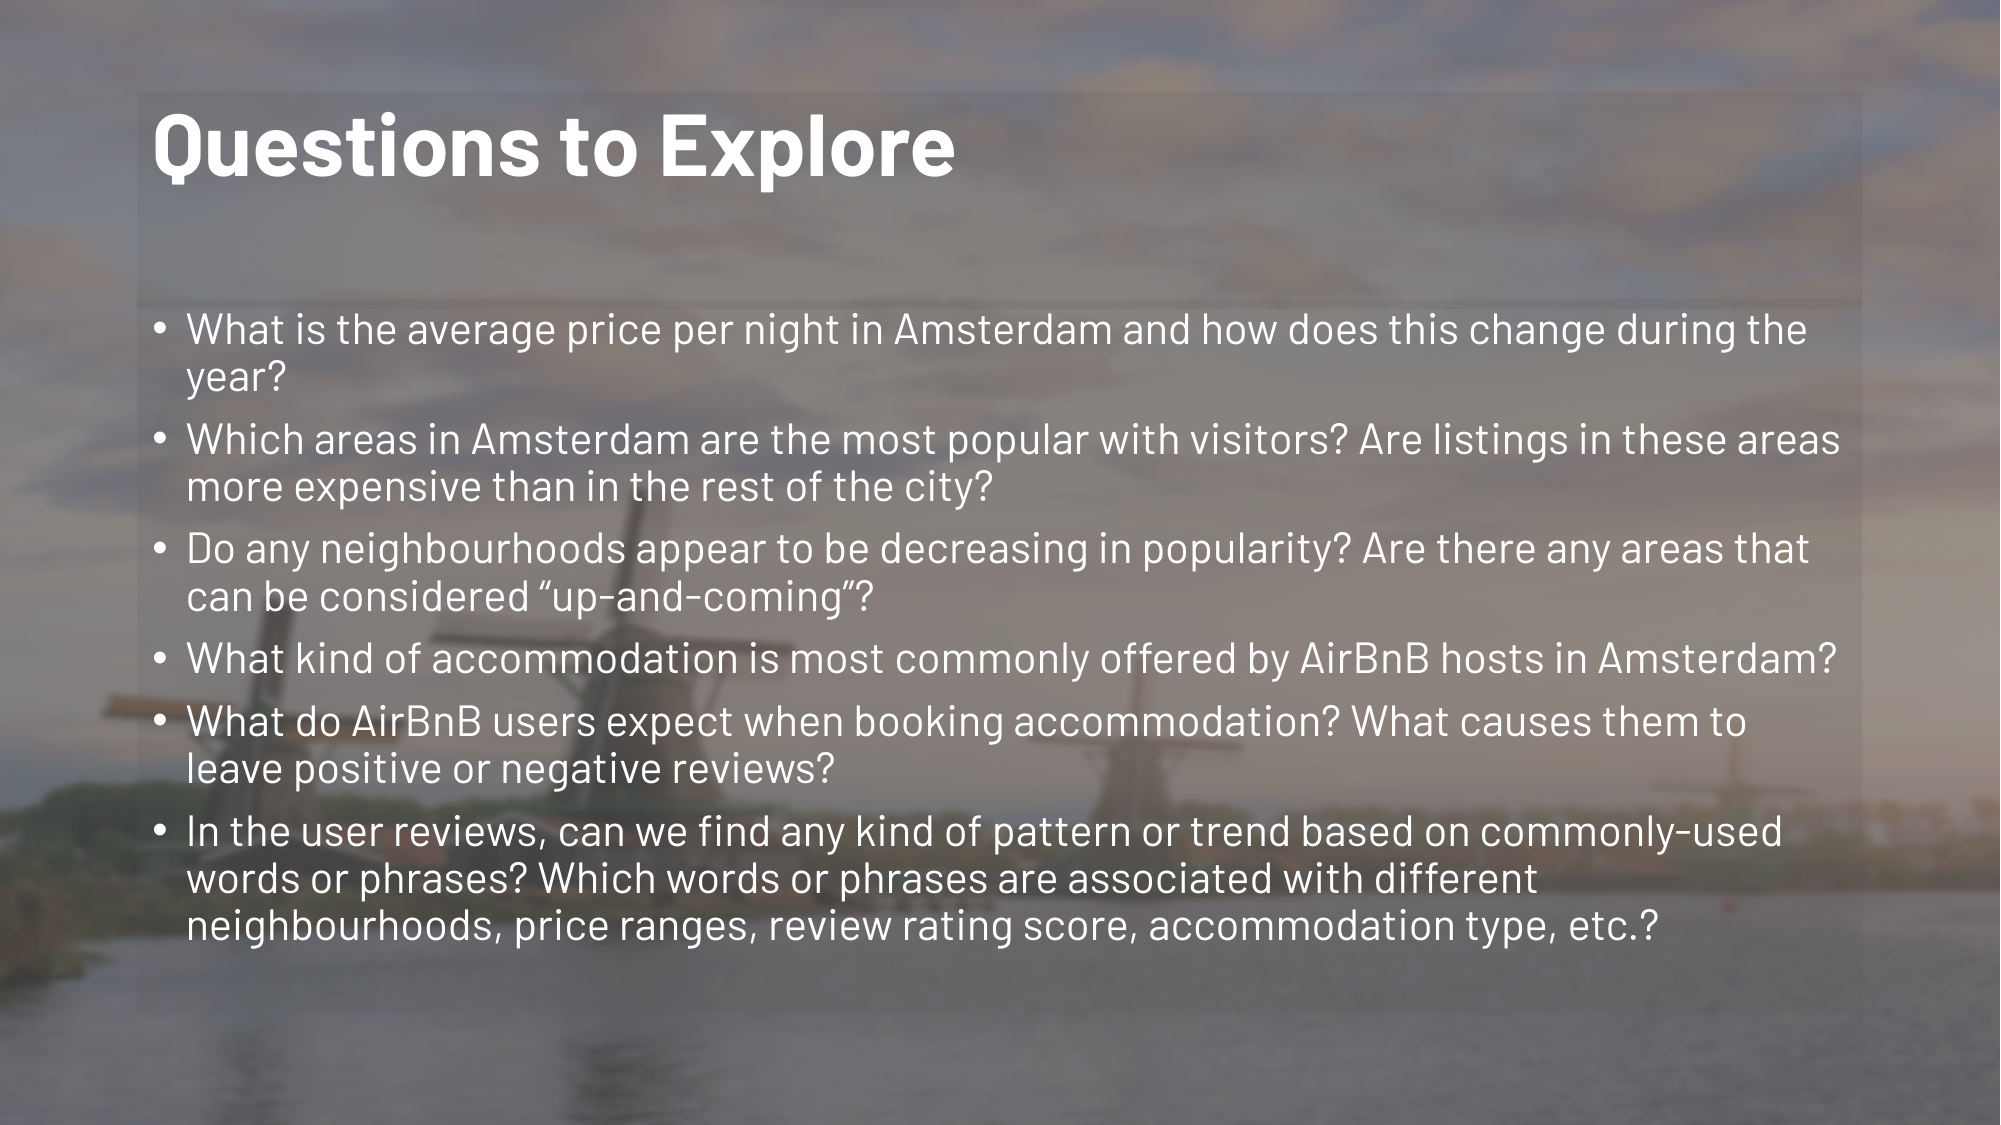

# Questions to Explore
What is the average price per night in Amsterdam and how does this change during the year?
Which areas in Amsterdam are the most popular with visitors? Are listings in these areas more expensive than in the rest of the city?
Do any neighbourhoods appear to be decreasing in popularity? Are there any areas that can be considered “up-and-coming”?
What kind of accommodation is most commonly offered by AirBnB hosts in Amsterdam?
What do AirBnB users expect when booking accommodation? What causes them to leave positive or negative reviews?
In the user reviews, can we find any kind of pattern or trend based on commonly-used words or phrases? Which words or phrases are associated with different neighbourhoods, price ranges, review rating score, accommodation type, etc.?